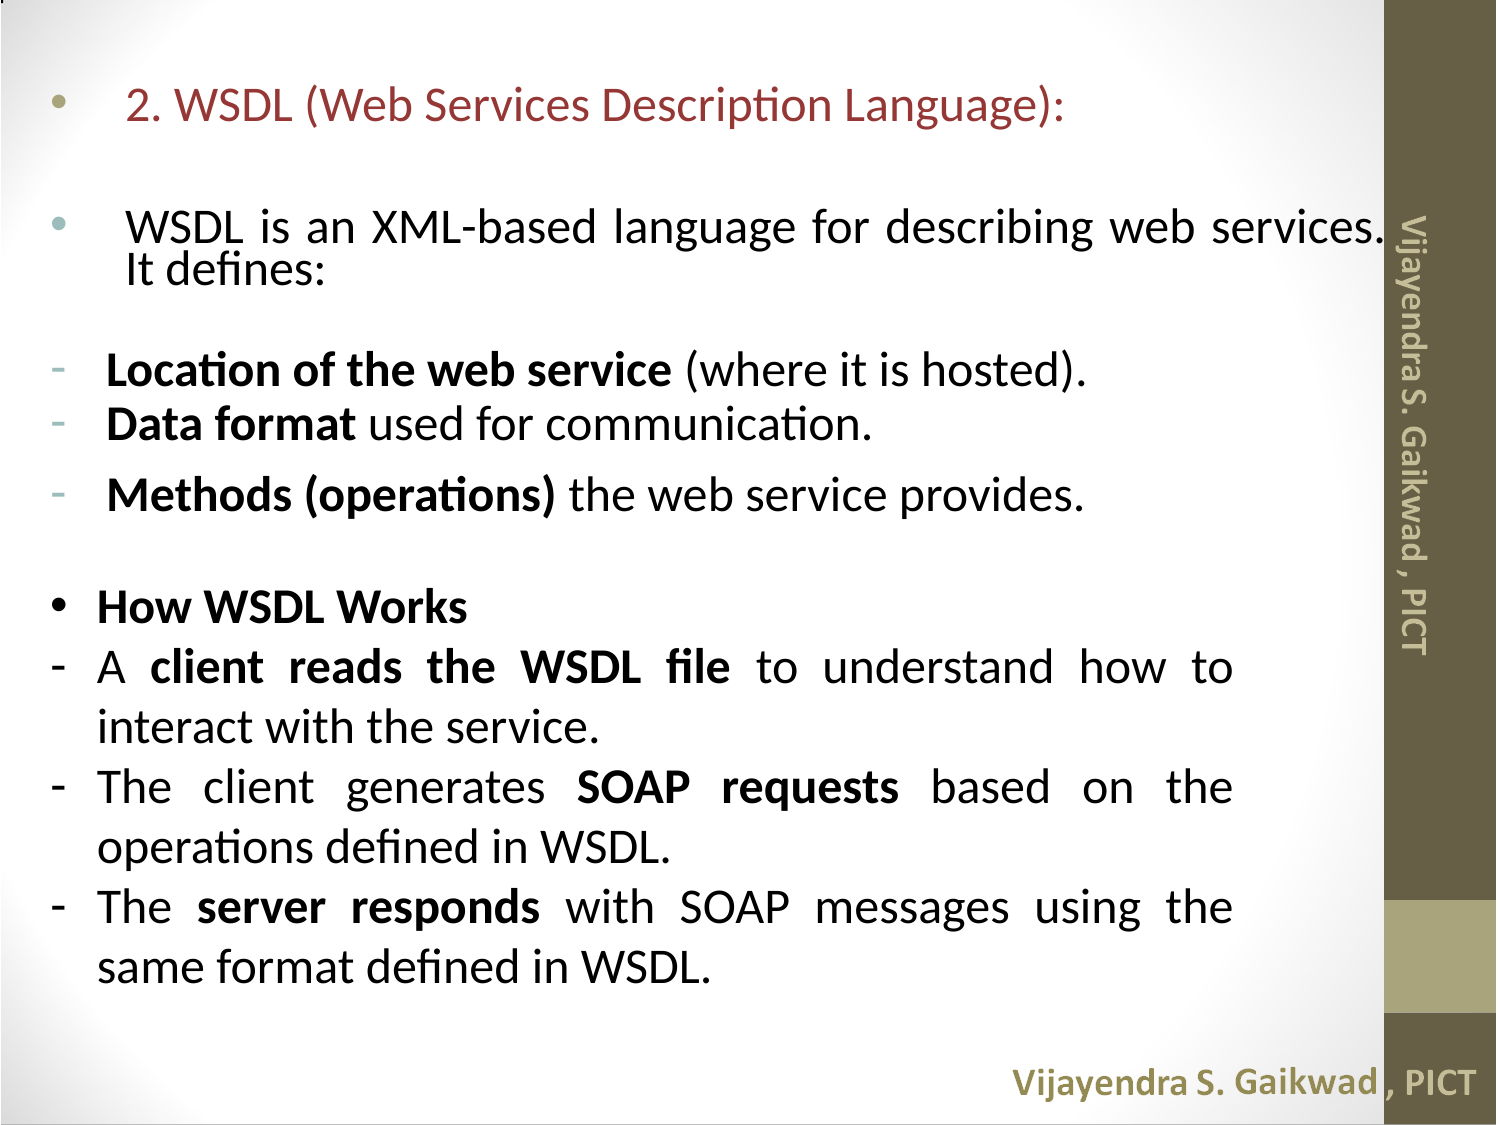

2. WSDL (Web Services Description Language):

WSDL is an XML-based language for describing web services. It defines:
Location of the web service (where it is hosted).
Data format used for communication.
Methods (operations) the web service provides.

How WSDL Works
A client reads the WSDL file to understand how to interact with the service.
The client generates SOAP requests based on the operations defined in WSDL.
The server responds with SOAP messages using the same format defined in WSDL.